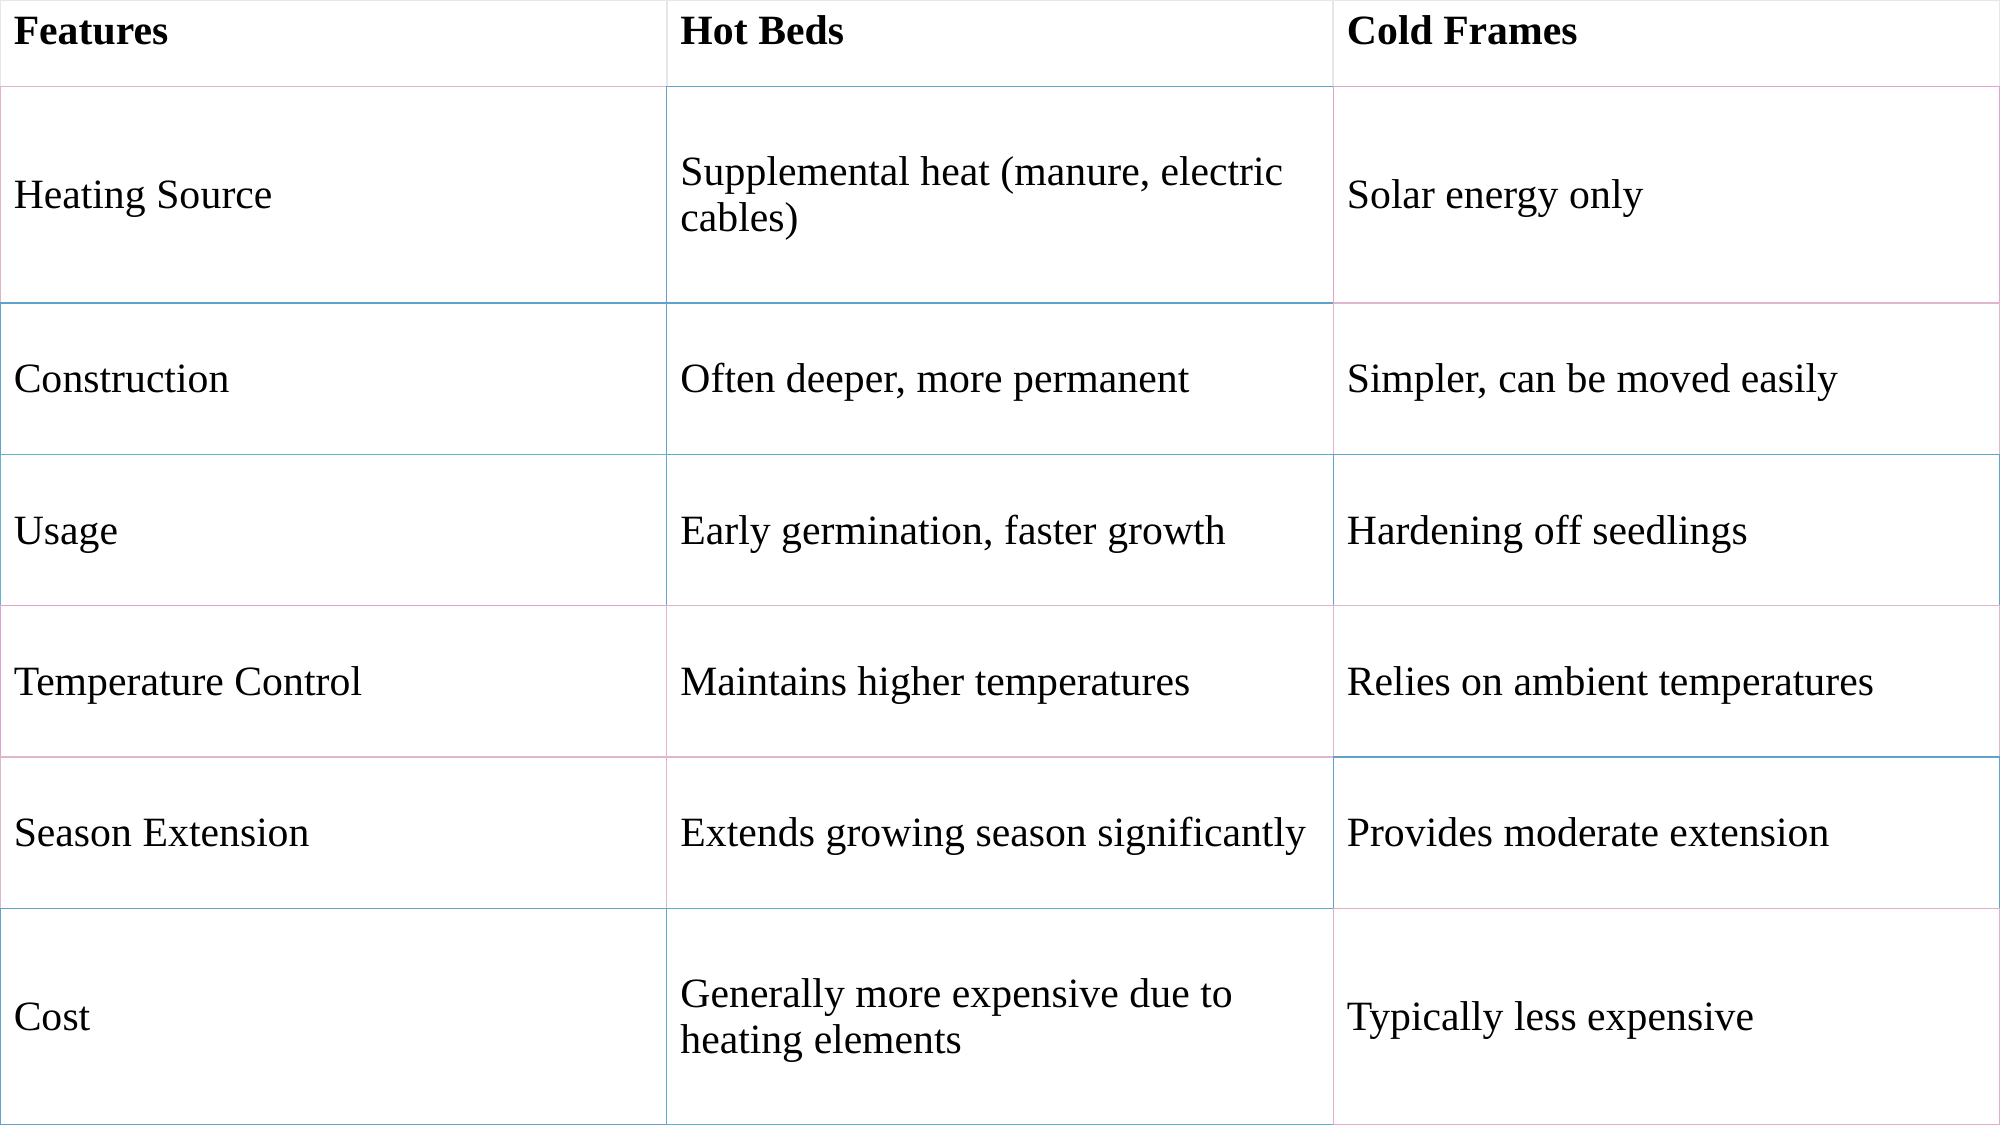

| Features | Hot Beds | Cold Frames |
| --- | --- | --- |
| Heating Source | Supplemental heat (manure, electric cables) | Solar energy only |
| Construction | Often deeper, more permanent | Simpler, can be moved easily |
| Usage | Early germination, faster growth | Hardening off seedlings |
| Temperature Control | Maintains higher temperatures | Relies on ambient temperatures |
| Season Extension | Extends growing season significantly | Provides moderate extension |
| Cost | Generally more expensive due to heating elements | Typically less expensive |